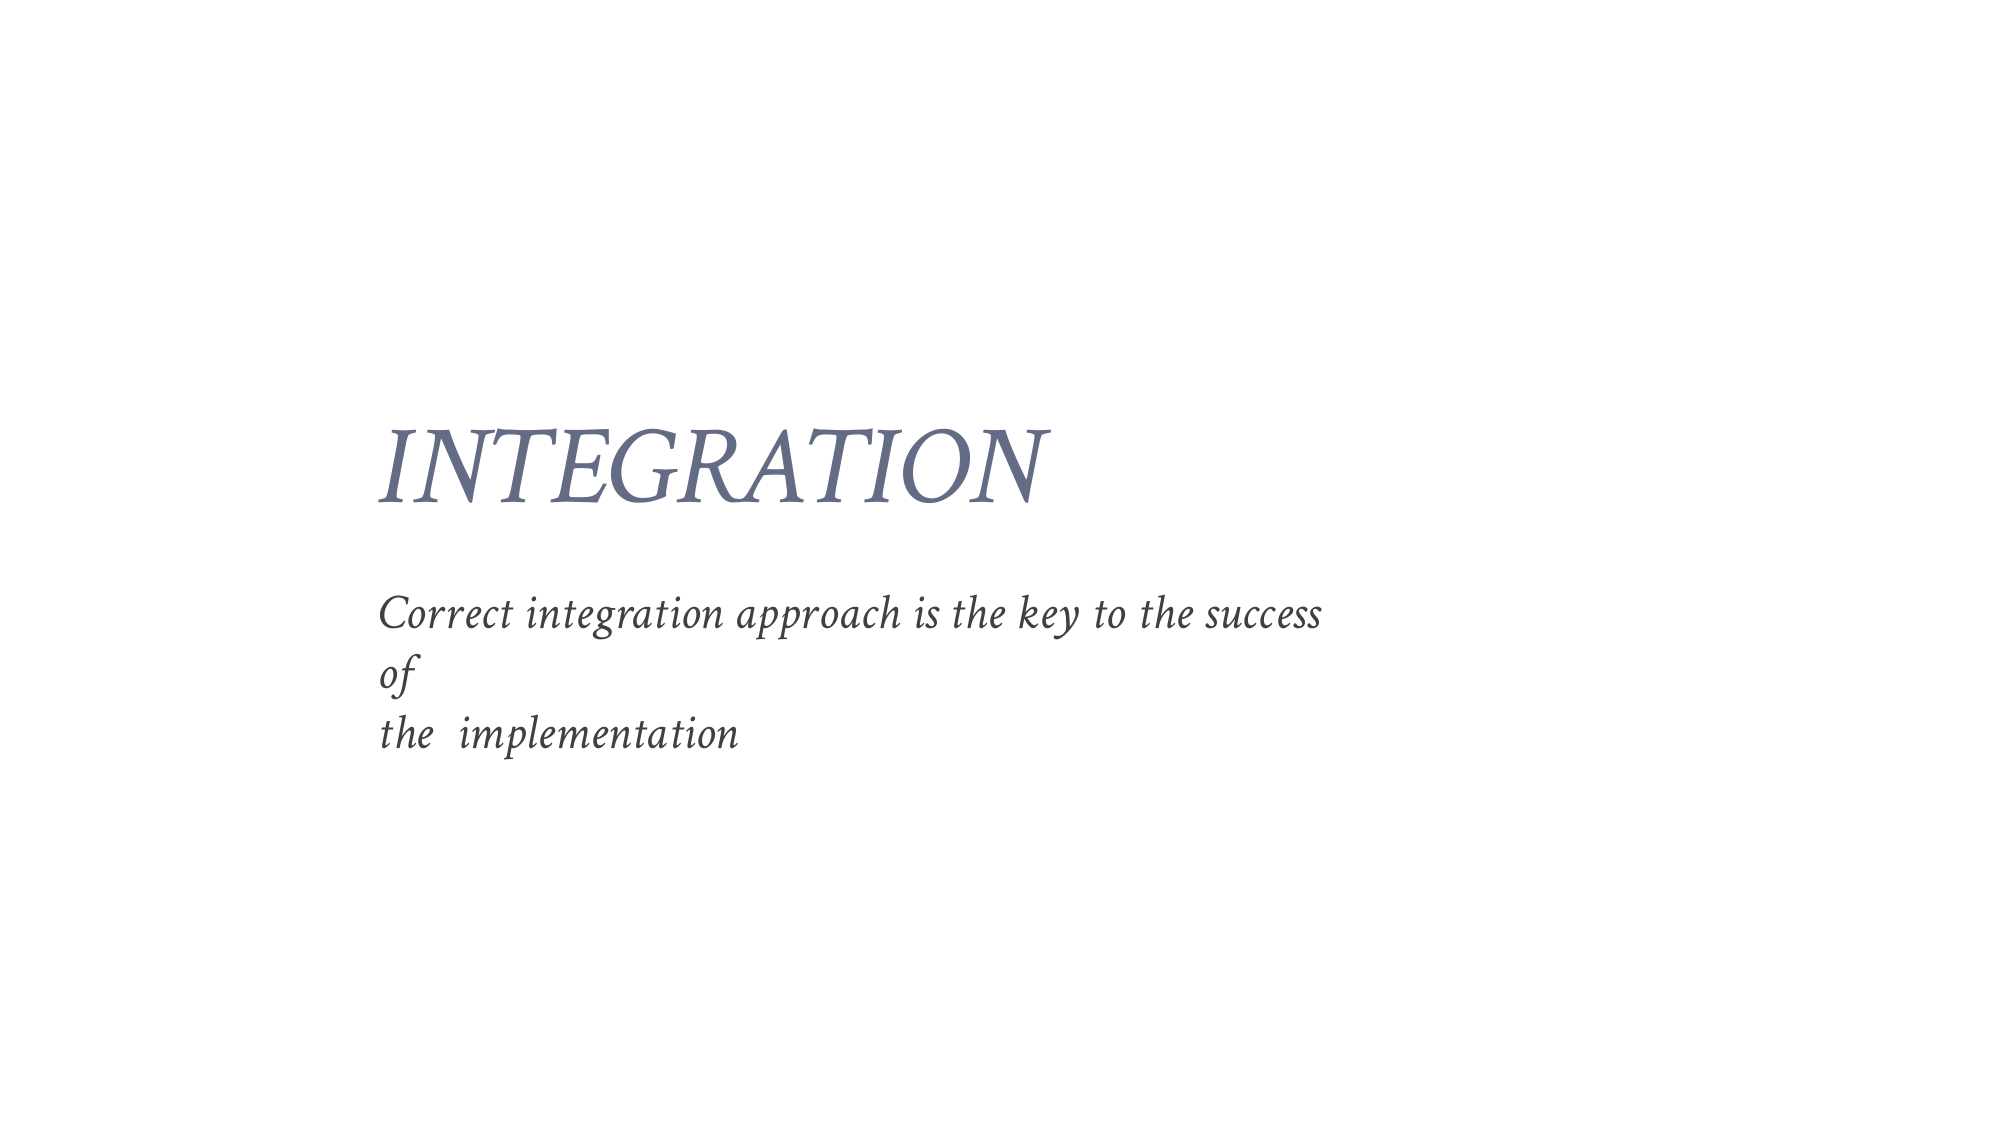

INTEGRATION
Correct integration approach is the key to the success of	the  implementation